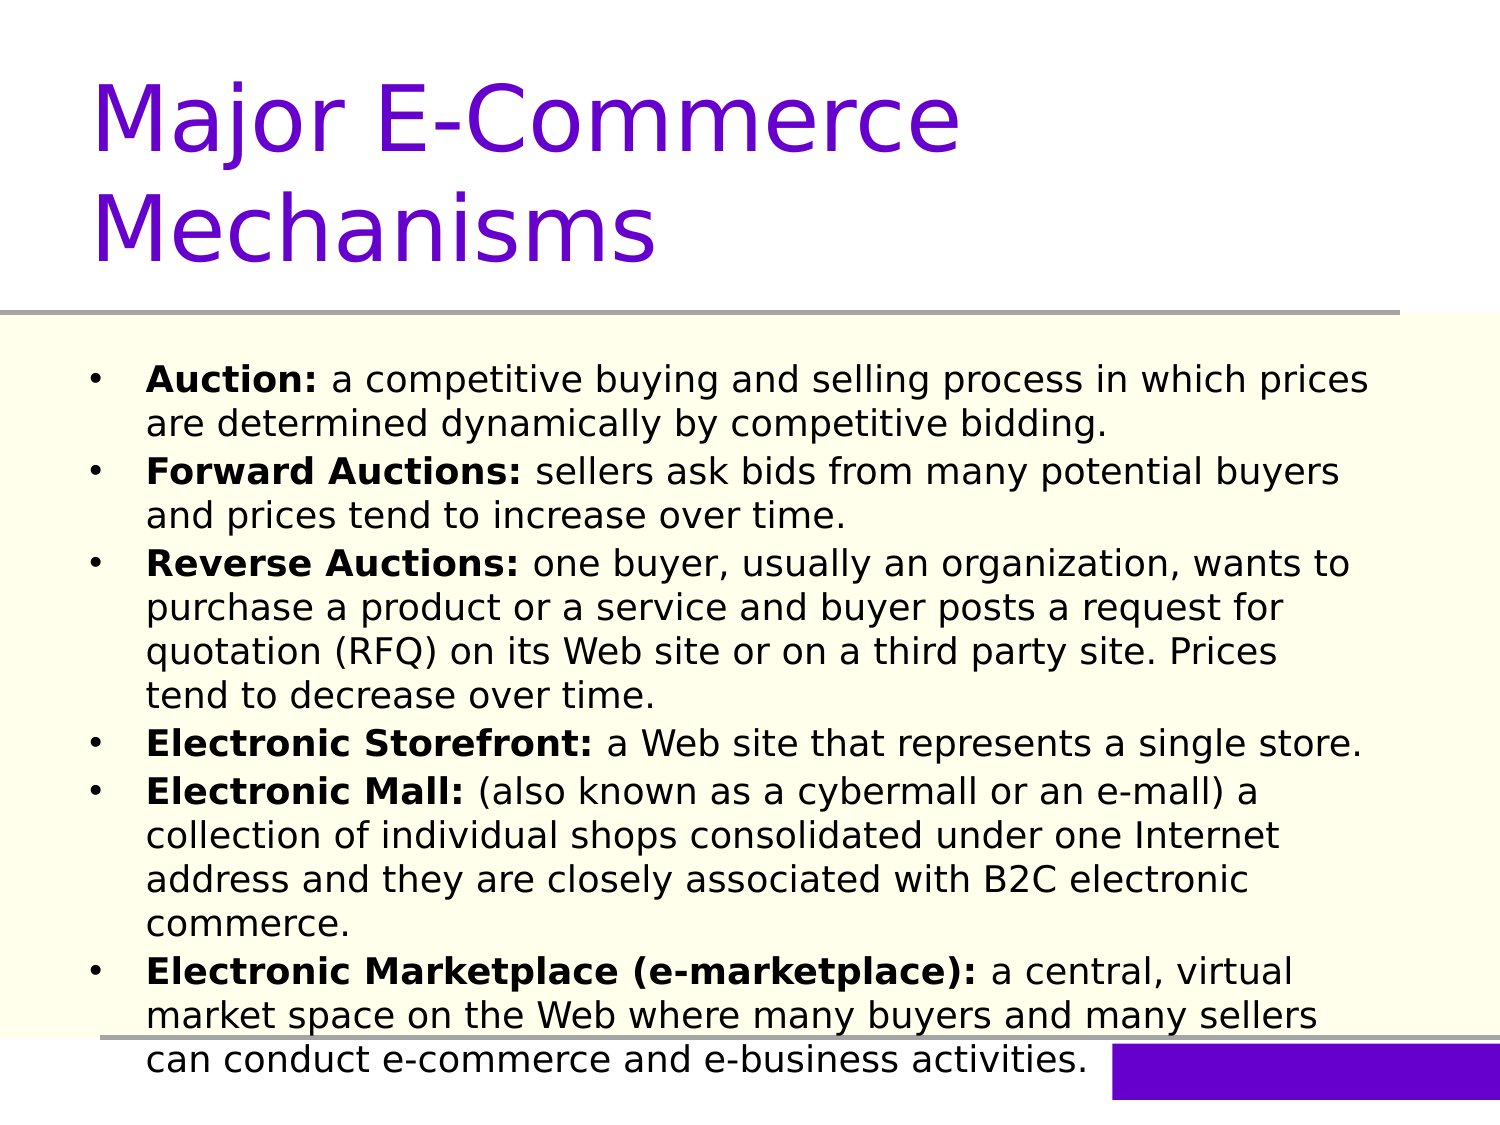

Major E-Commerce Mechanisms
Auction: a competitive buying and selling process in which prices are determined dynamically by competitive bidding.
Forward Auctions: sellers ask bids from many potential buyers and prices tend to increase over time.
Reverse Auctions: one buyer, usually an organization, wants to purchase a product or a service and buyer posts a request for quotation (RFQ) on its Web site or on a third party site. Prices tend to decrease over time.
Electronic Storefront: a Web site that represents a single store.
Electronic Mall: (also known as a cybermall or an e-mall) a collection of individual shops consolidated under one Internet address and they are closely associated with B2C electronic commerce.
Electronic Marketplace (e-marketplace): a central, virtual market space on the Web where many buyers and many sellers can conduct e-commerce and e-business activities.